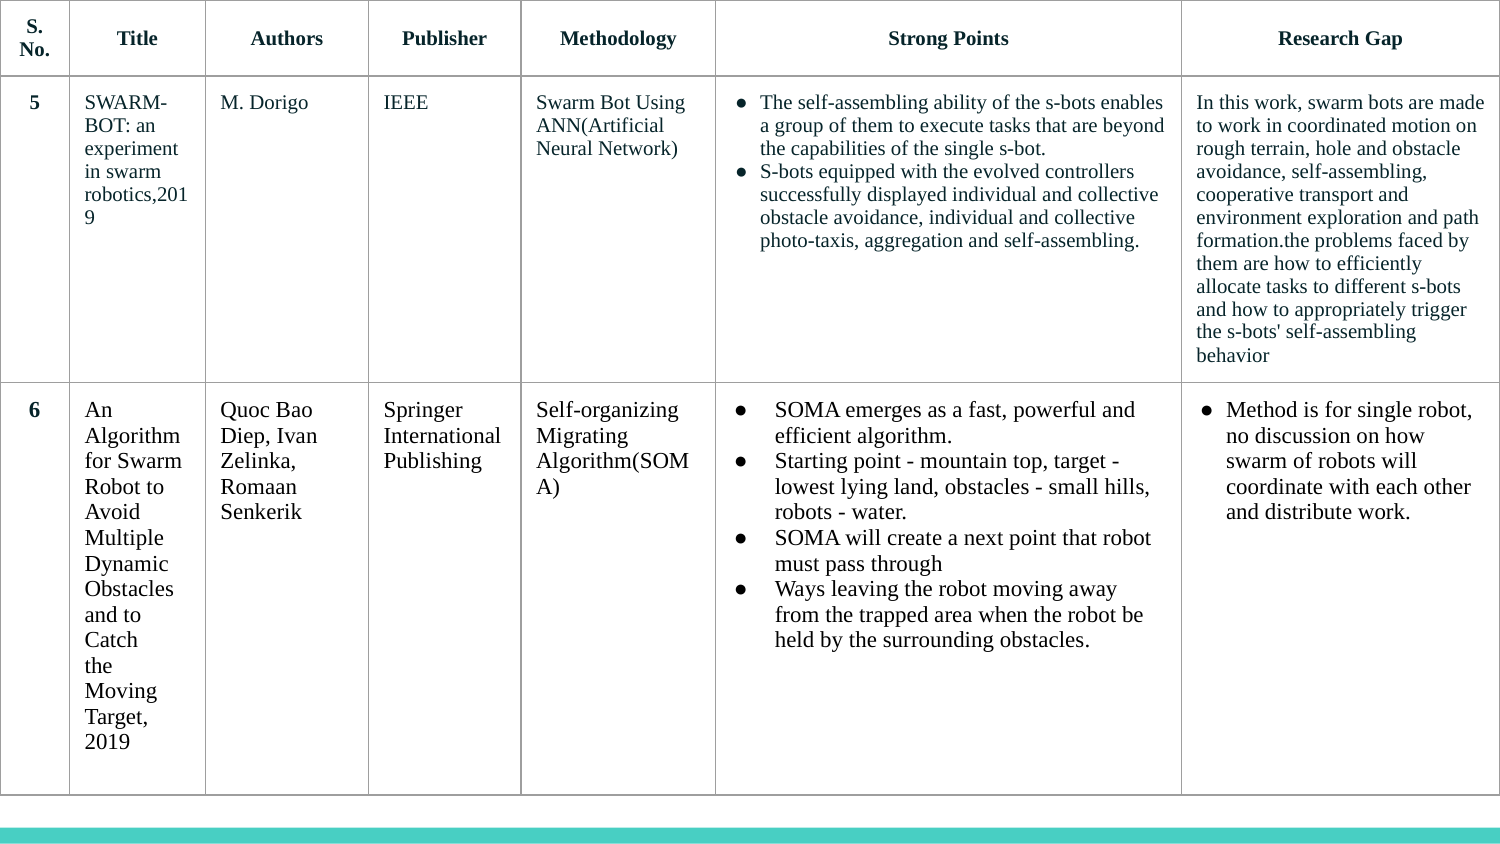

| S. No. | Title | Authors | Publisher | Methodology | Strong Points | Research Gap |
| --- | --- | --- | --- | --- | --- | --- |
| 5 | SWARM-BOT: an experiment in swarm robotics,2019 | M. Dorigo | IEEE | Swarm Bot Using ANN(Artificial Neural Network) | The self-assembling ability of the s-bots enables a group of them to execute tasks that are beyond the capabilities of the single s-bot. S-bots equipped with the evolved controllers successfully displayed individual and collective obstacle avoidance, individual and collective photo-taxis, aggregation and self-assembling. | In this work, swarm bots are made to work in coordinated motion on rough terrain, hole and obstacle avoidance, self-assembling, cooperative transport and environment exploration and path formation.the problems faced by them are how to efficiently allocate tasks to different s-bots and how to appropriately trigger the s-bots' self-assembling behavior |
| 6 | An Algorithm for Swarm Robot to Avoid Multiple Dynamic Obstacles and to Catch the Moving Target, 2019 | Quoc Bao Diep, Ivan Zelinka, Romaan Senkerik | Springer International Publishing | Self-organizing Migrating Algorithm(SOMA) | SOMA emerges as a fast, powerful and efficient algorithm. Starting point - mountain top, target - lowest lying land, obstacles - small hills, robots - water. SOMA will create a next point that robot must pass through Ways leaving the robot moving away from the trapped area when the robot be held by the surrounding obstacles. | Method is for single robot, no discussion on how swarm of robots will coordinate with each other and distribute work. |